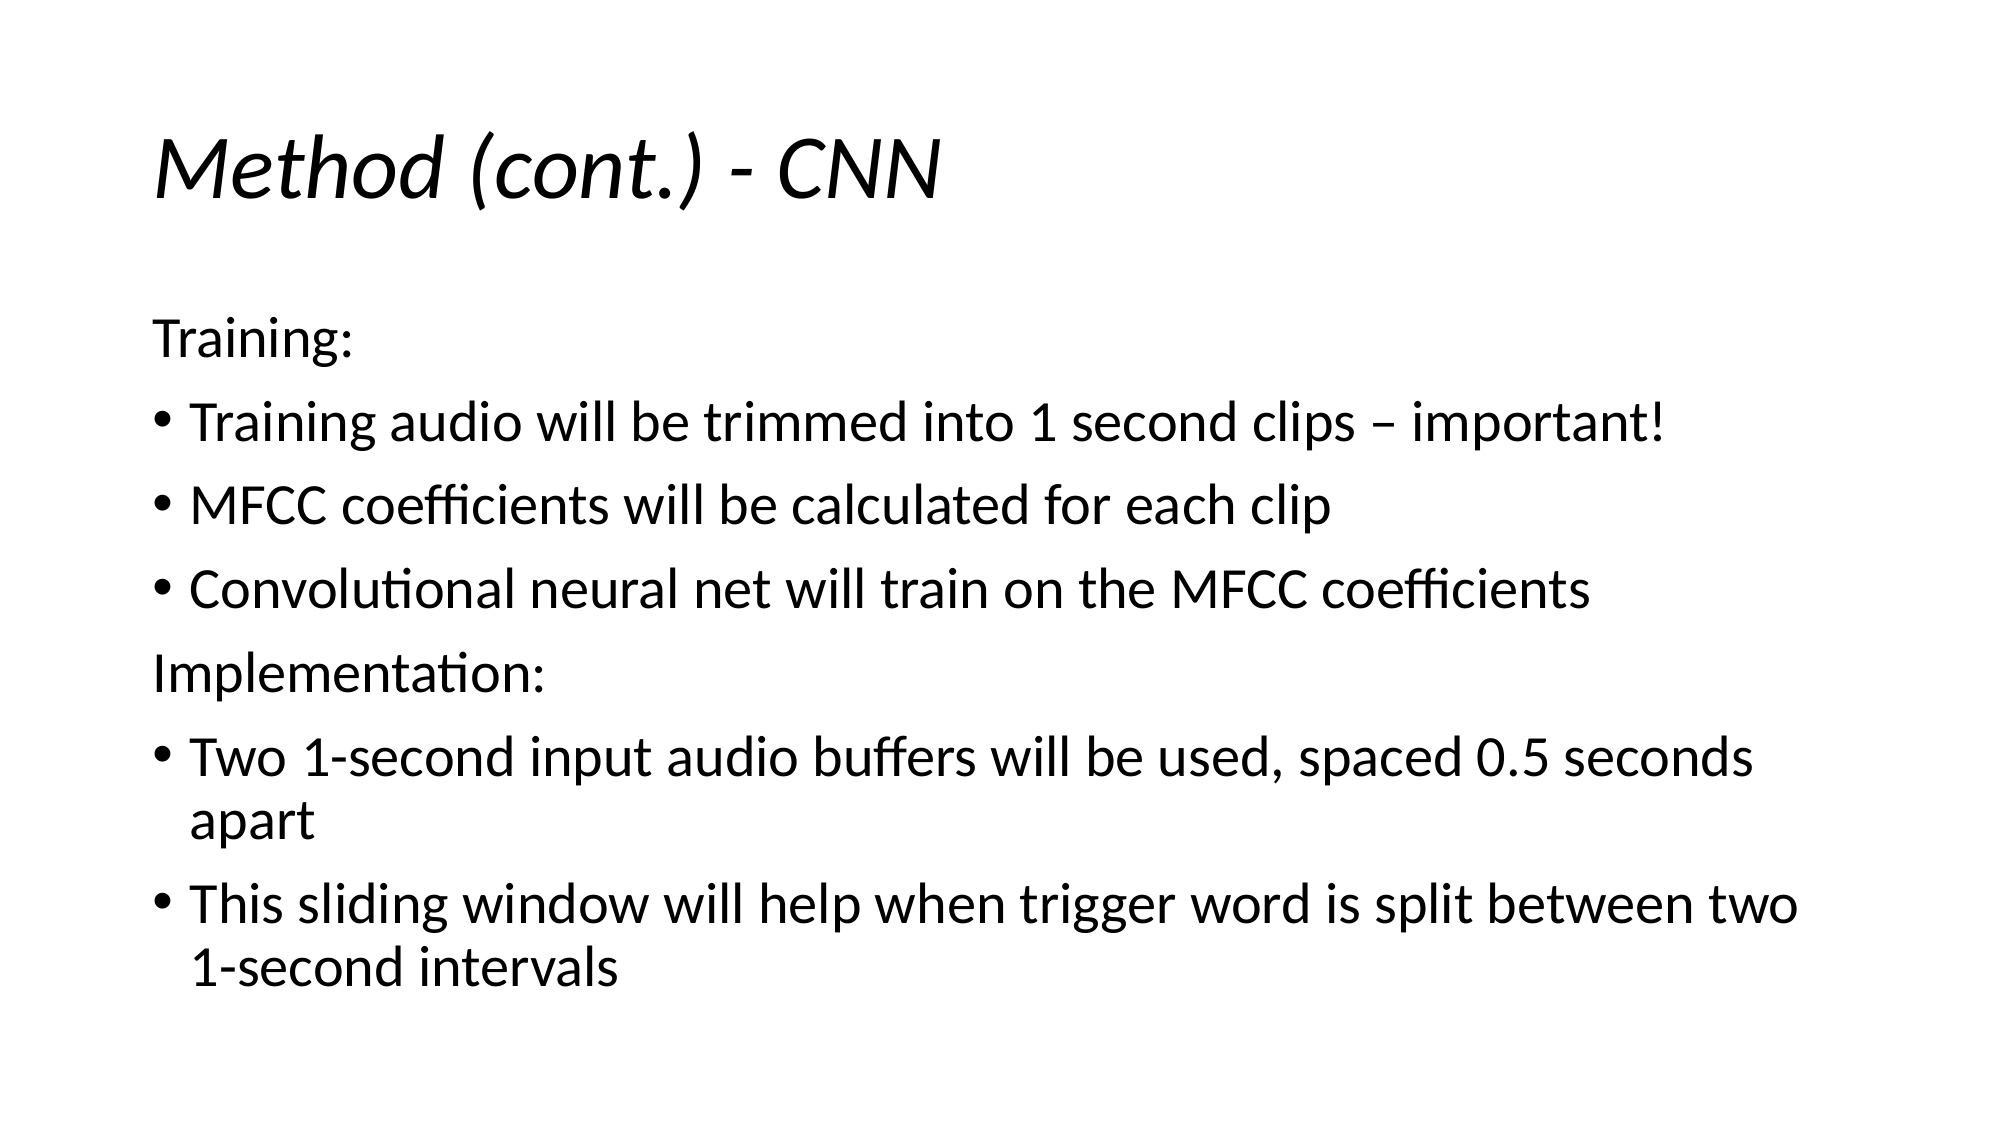

# Method (cont.) - CNN
Training:
Training audio will be trimmed into 1 second clips – important!
MFCC coefficients will be calculated for each clip
Convolutional neural net will train on the MFCC coefficients
Implementation:
Two 1-second input audio buffers will be used, spaced 0.5 seconds apart
This sliding window will help when trigger word is split between two 1-second intervals